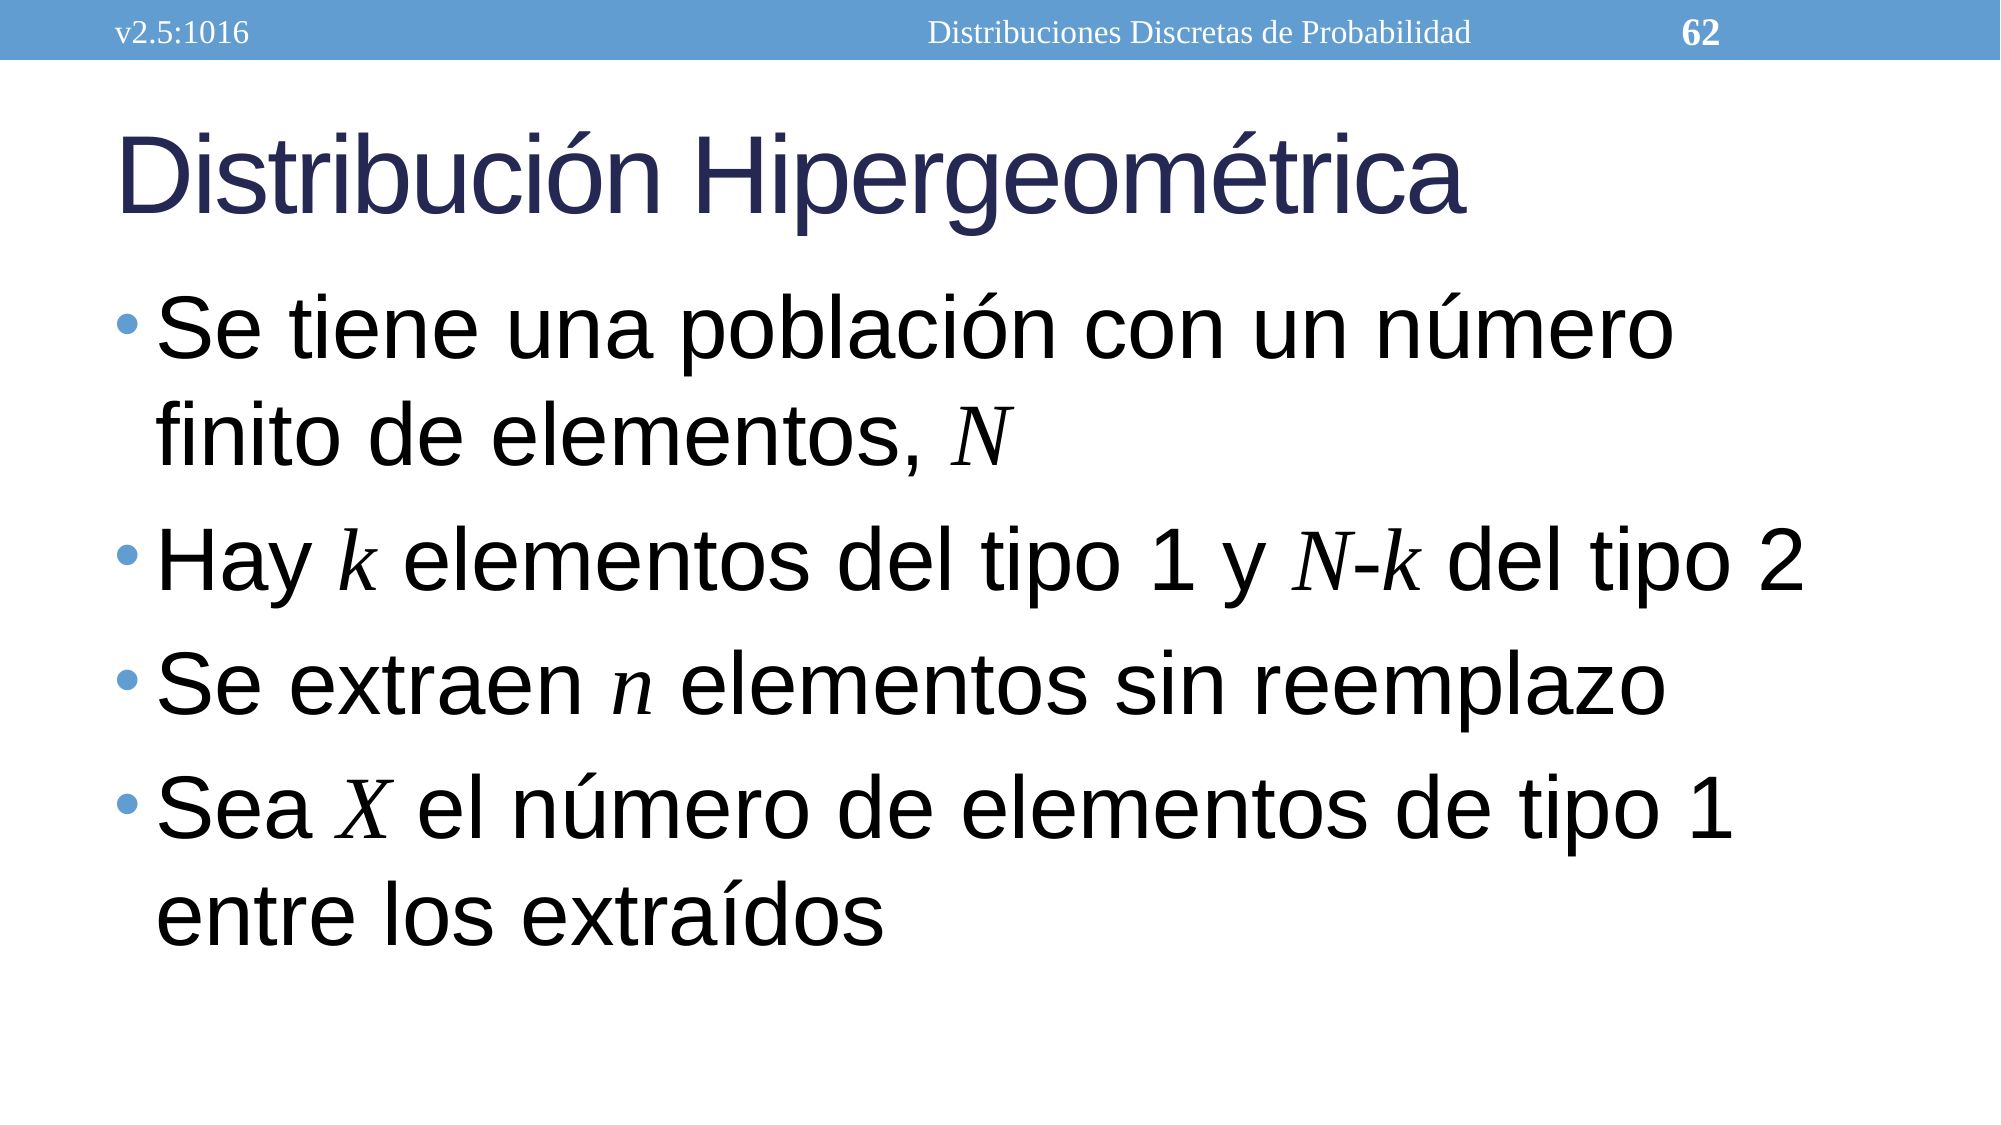

v2.5:1016
Distribuciones Discretas de Probabilidad
62
# Distribución Hipergeométrica
Se tiene una población con un número finito de elementos, N
Hay k elementos del tipo 1 y N-k del tipo 2
Se extraen n elementos sin reemplazo
Sea X el número de elementos de tipo 1 entre los extraídos